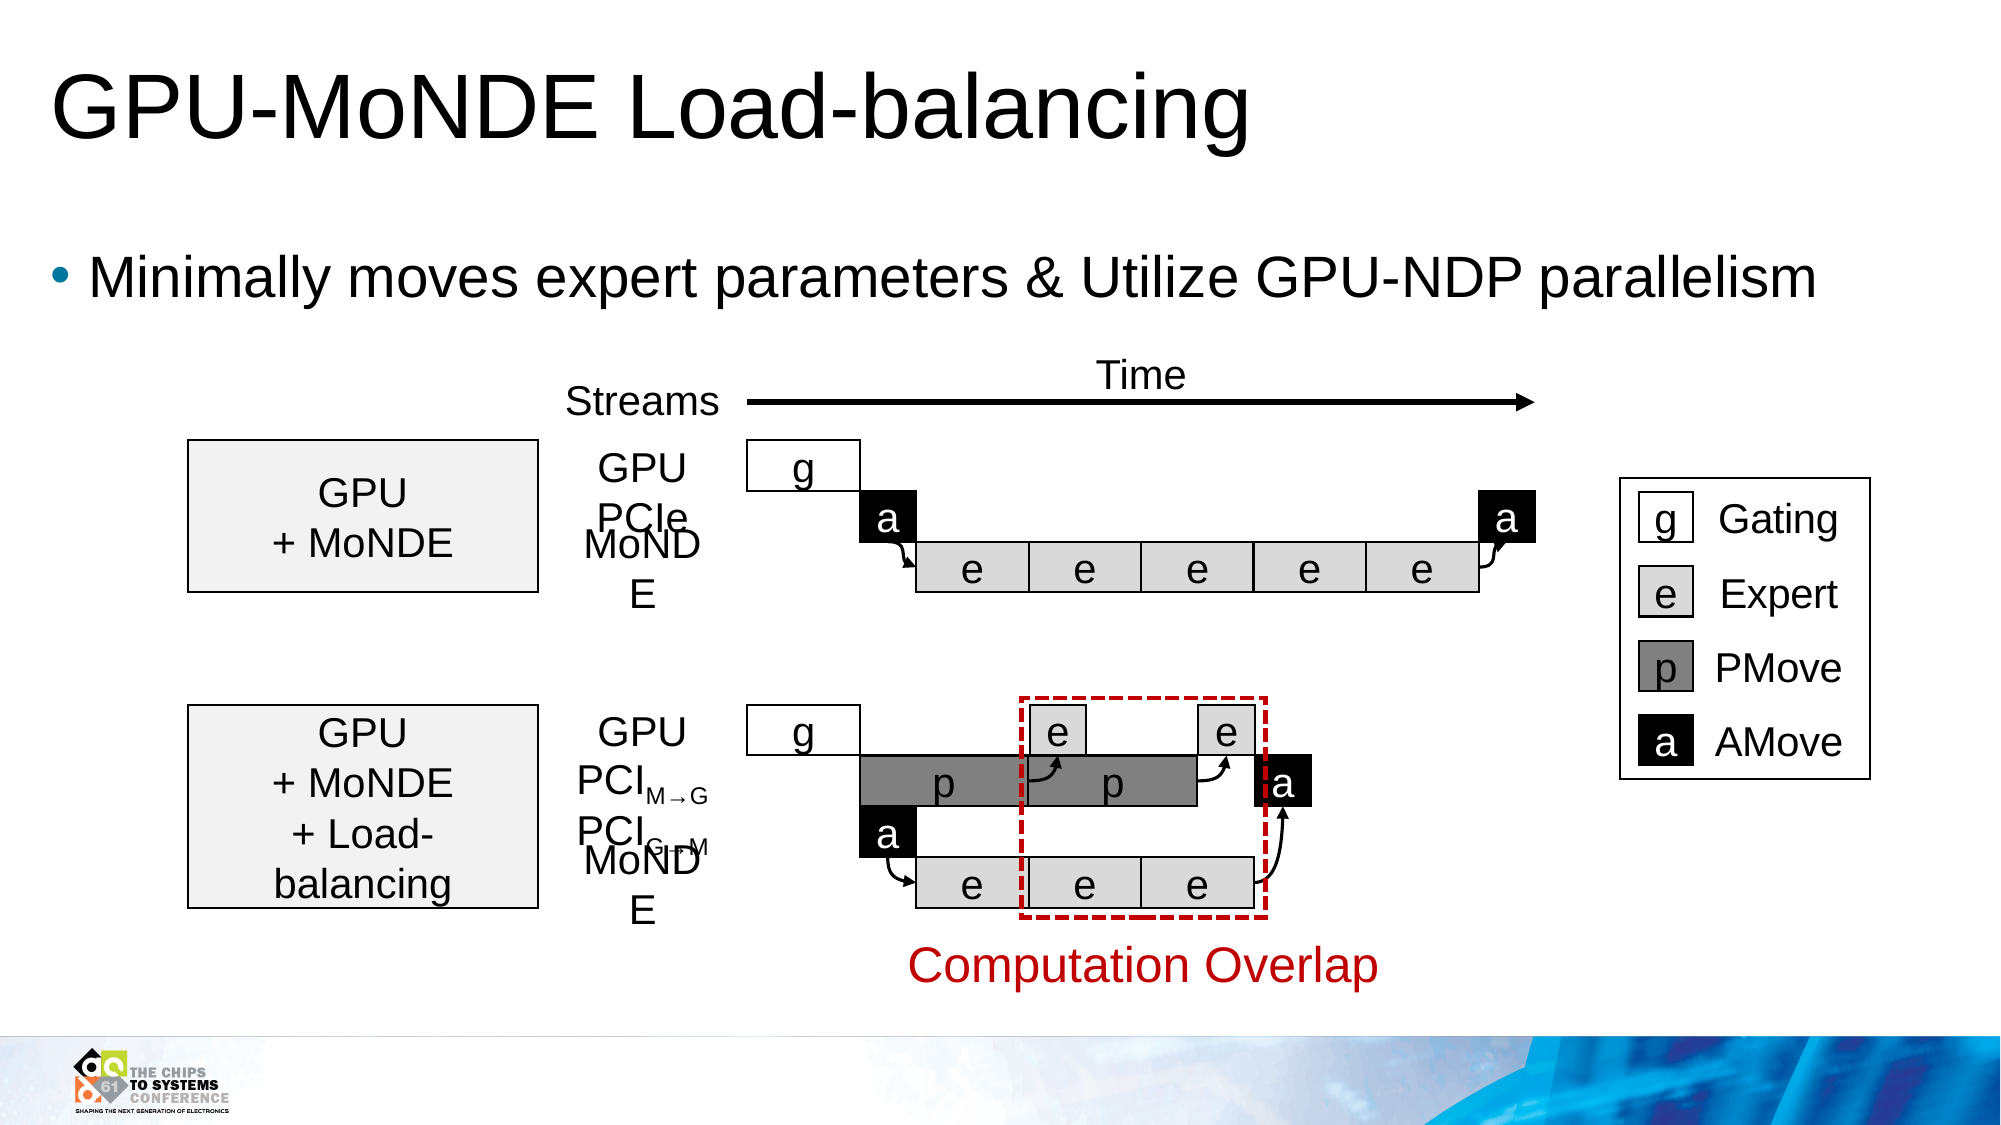

# GPU-MoNDE Load-balancing
Minimally moves expert parameters & Utilize GPU-NDP parallelism
Time
Streams
g
GPU
+ MoNDE
GPU
a
a
PCIe
e
e
e
e
e
MoNDE

Gating
g
Expert
e
PMove
p
AMove
a

GPU
+ MoNDE
+ Load-balancing
g
e
e
GPU
a
p
p
PCIM→G
a
PCIG→M
MoNDE
e
e
e
Computation Overlap